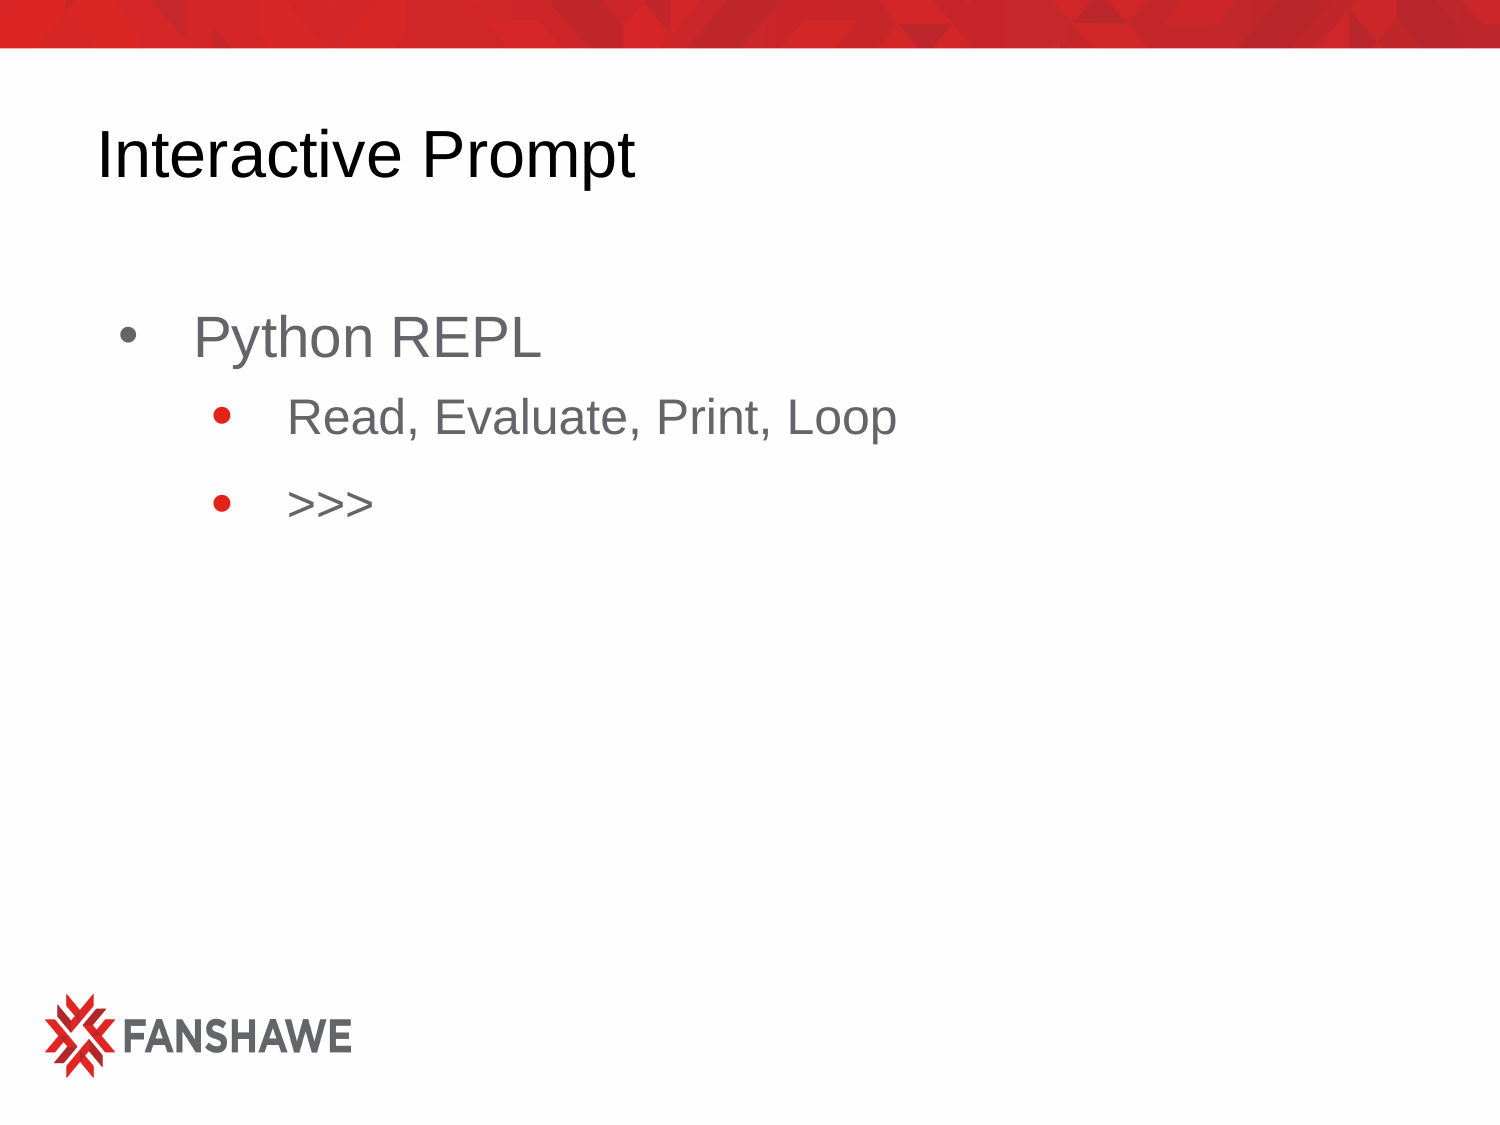

# Interactive Prompt
Python REPL
Read, Evaluate, Print, Loop
>>>